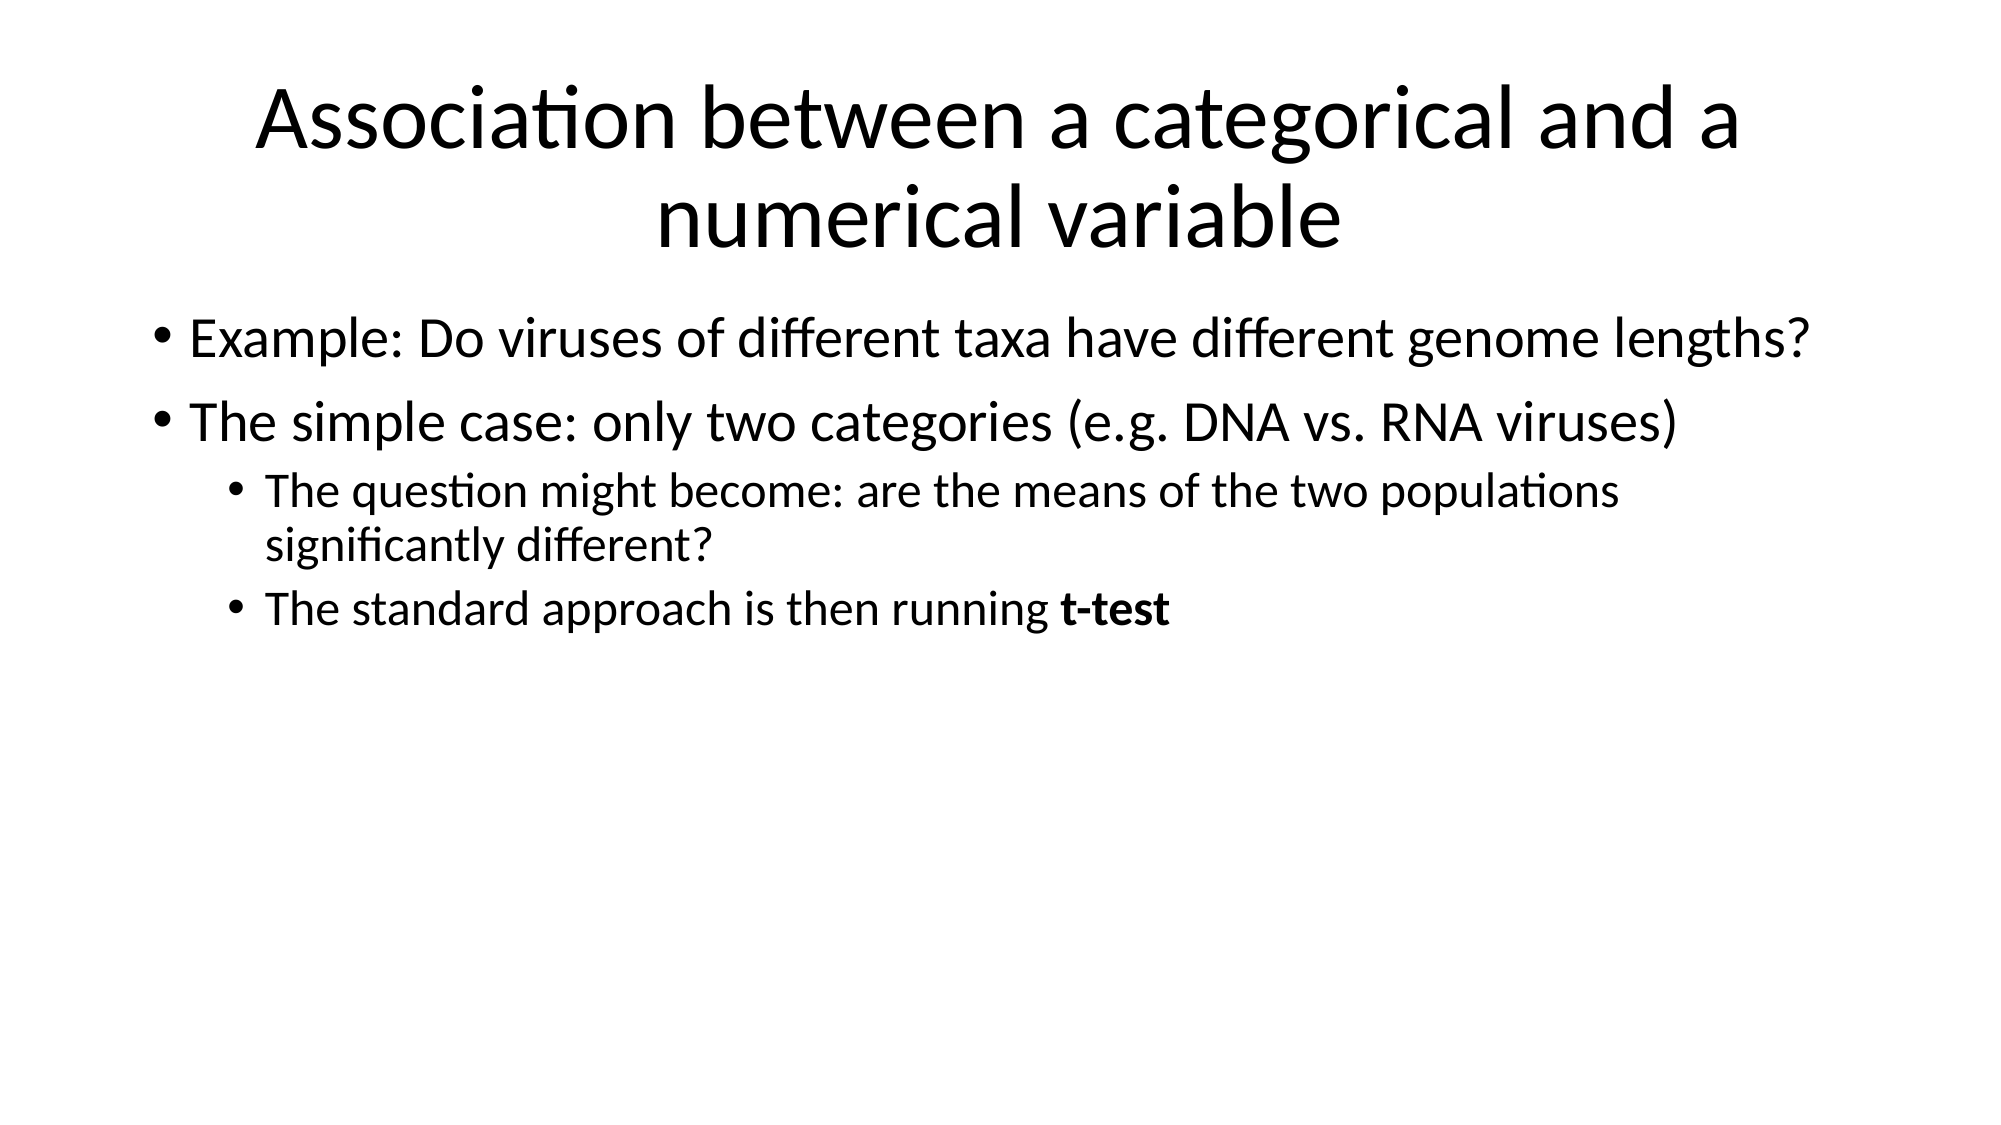

# Association between a categorical and a numerical variable
Example: Do viruses of different taxa have different genome lengths?
The simple case: only two categories (e.g. DNA vs. RNA viruses)
The question might become: are the means of the two populations significantly different?
The standard approach is then running t-test